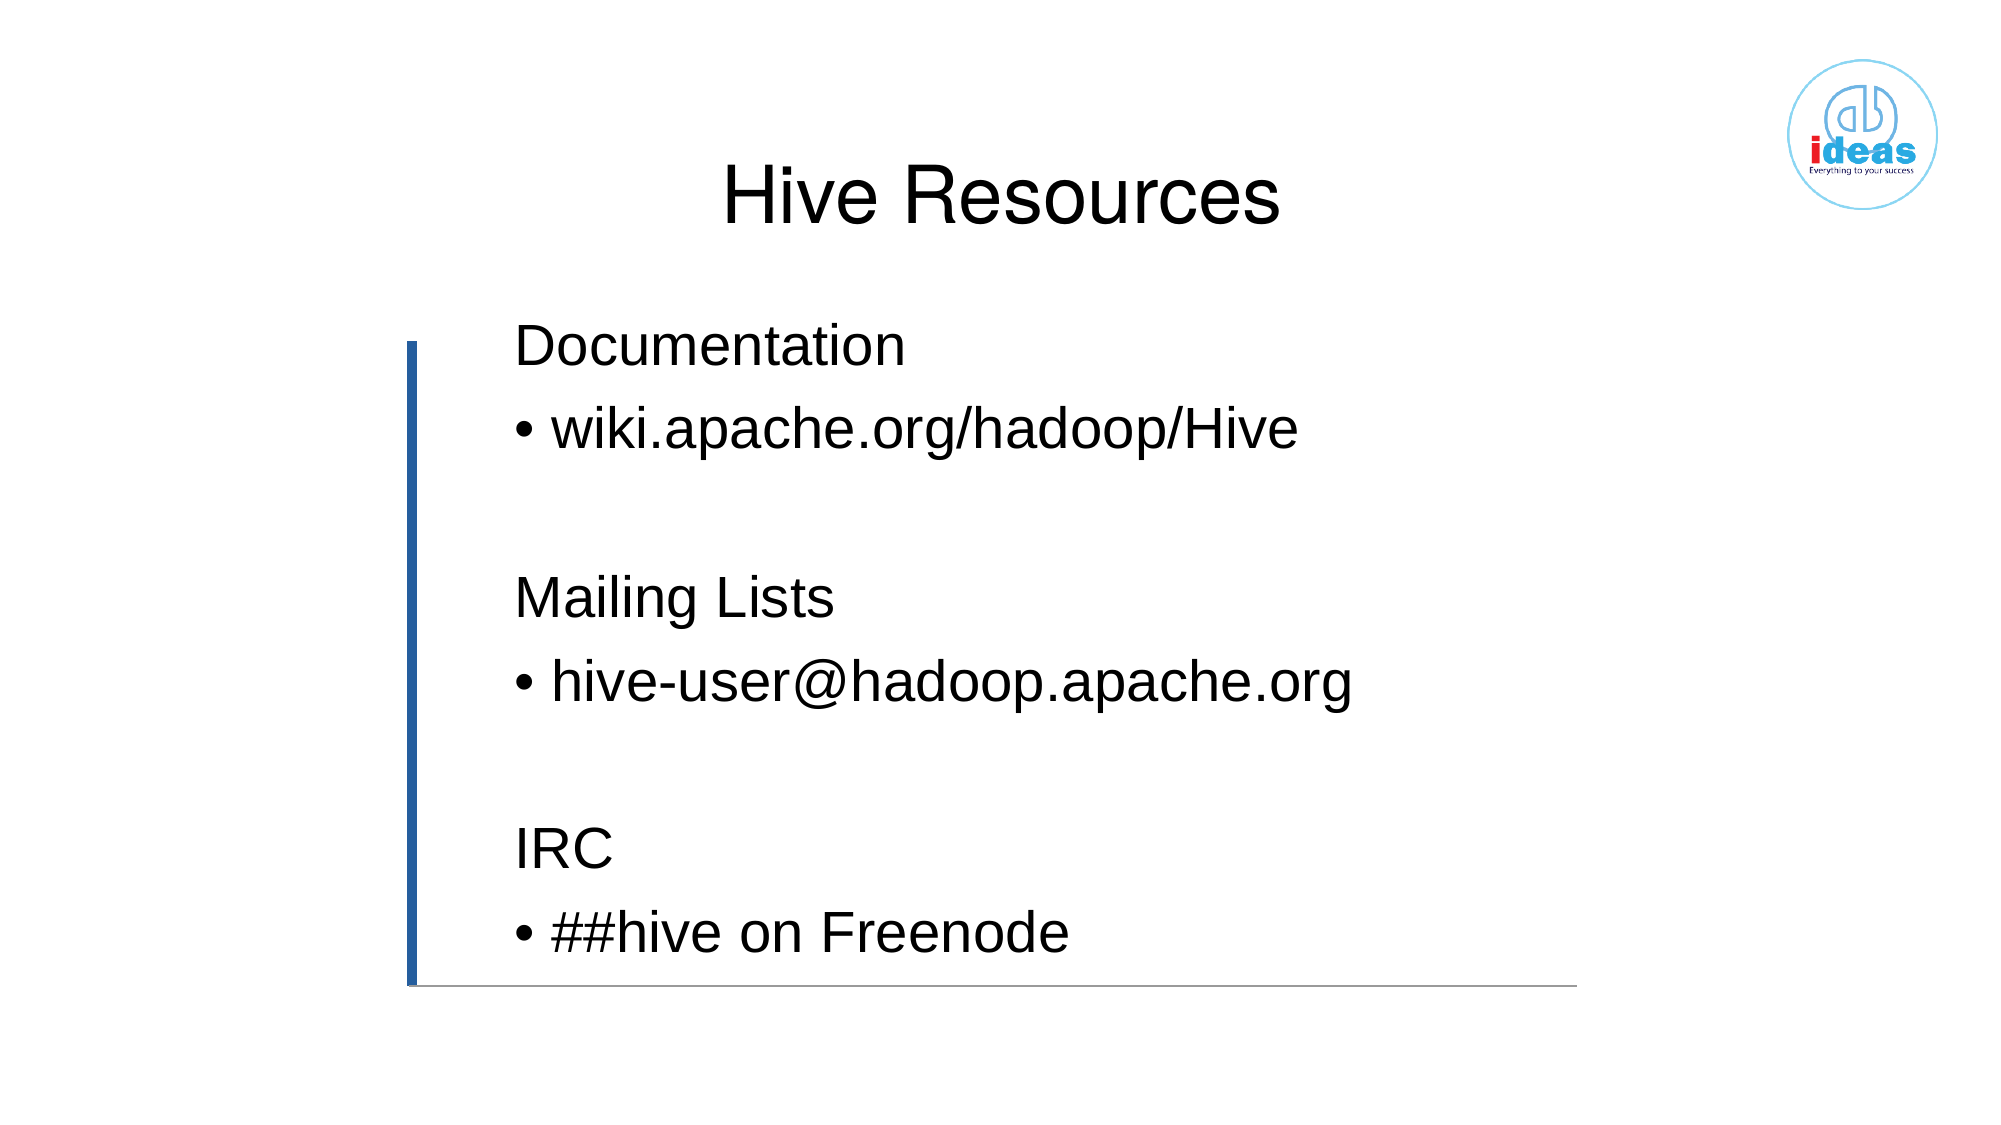

Hive Resources
Documentation
• wiki.apache.org/hadoop/Hive
Mailing Lists
• hive-user@hadoop.apache.org
IRC
• ##hive on Freenode